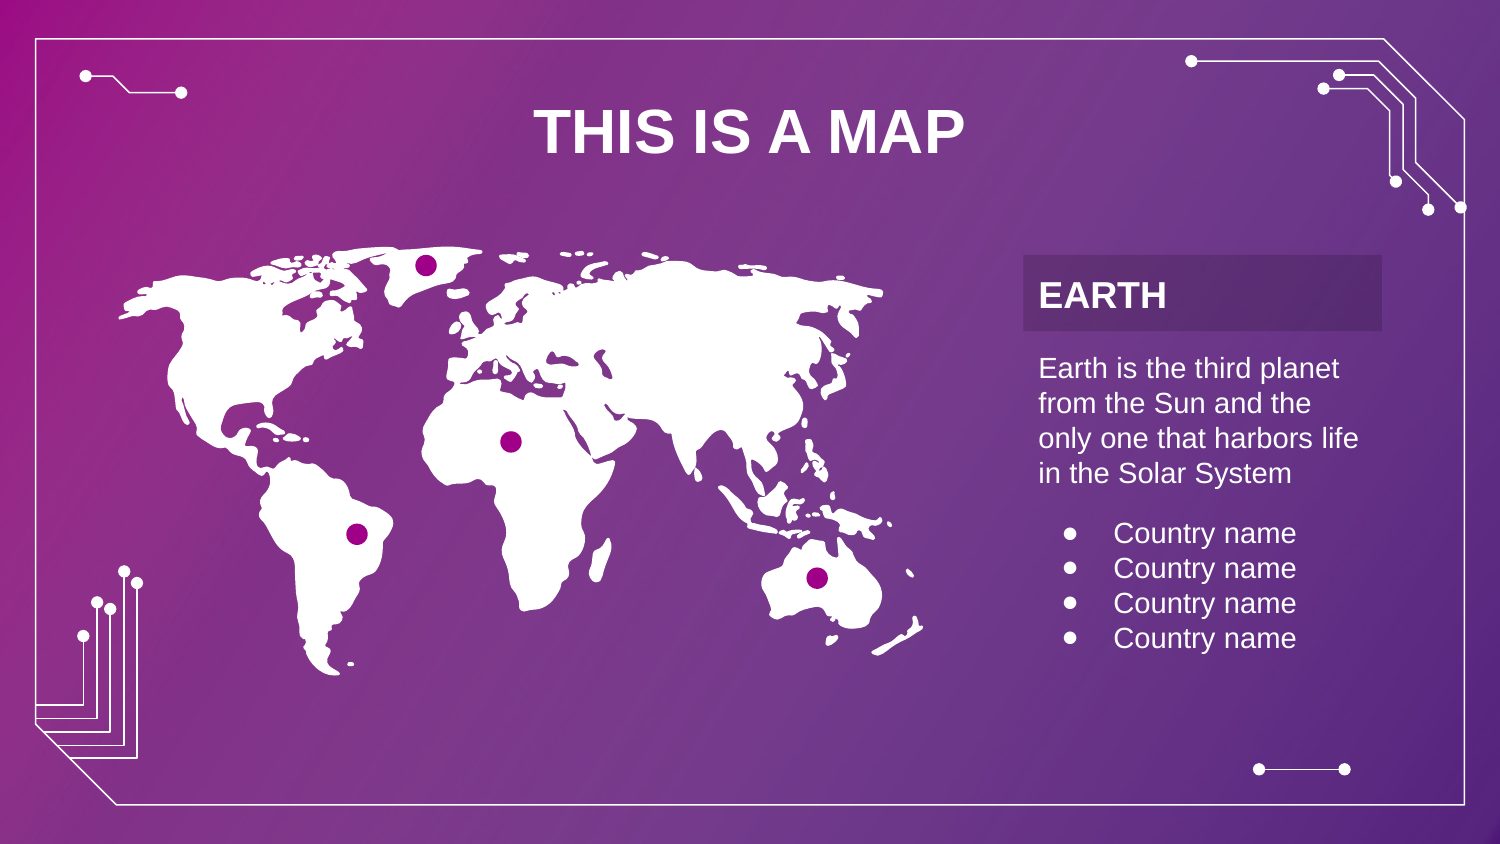

# THIS IS A MAP

EARTH
Earth is the third planet from the Sun and the only one that harbors life in the Solar System
Country name
Country name
Country name
Country name